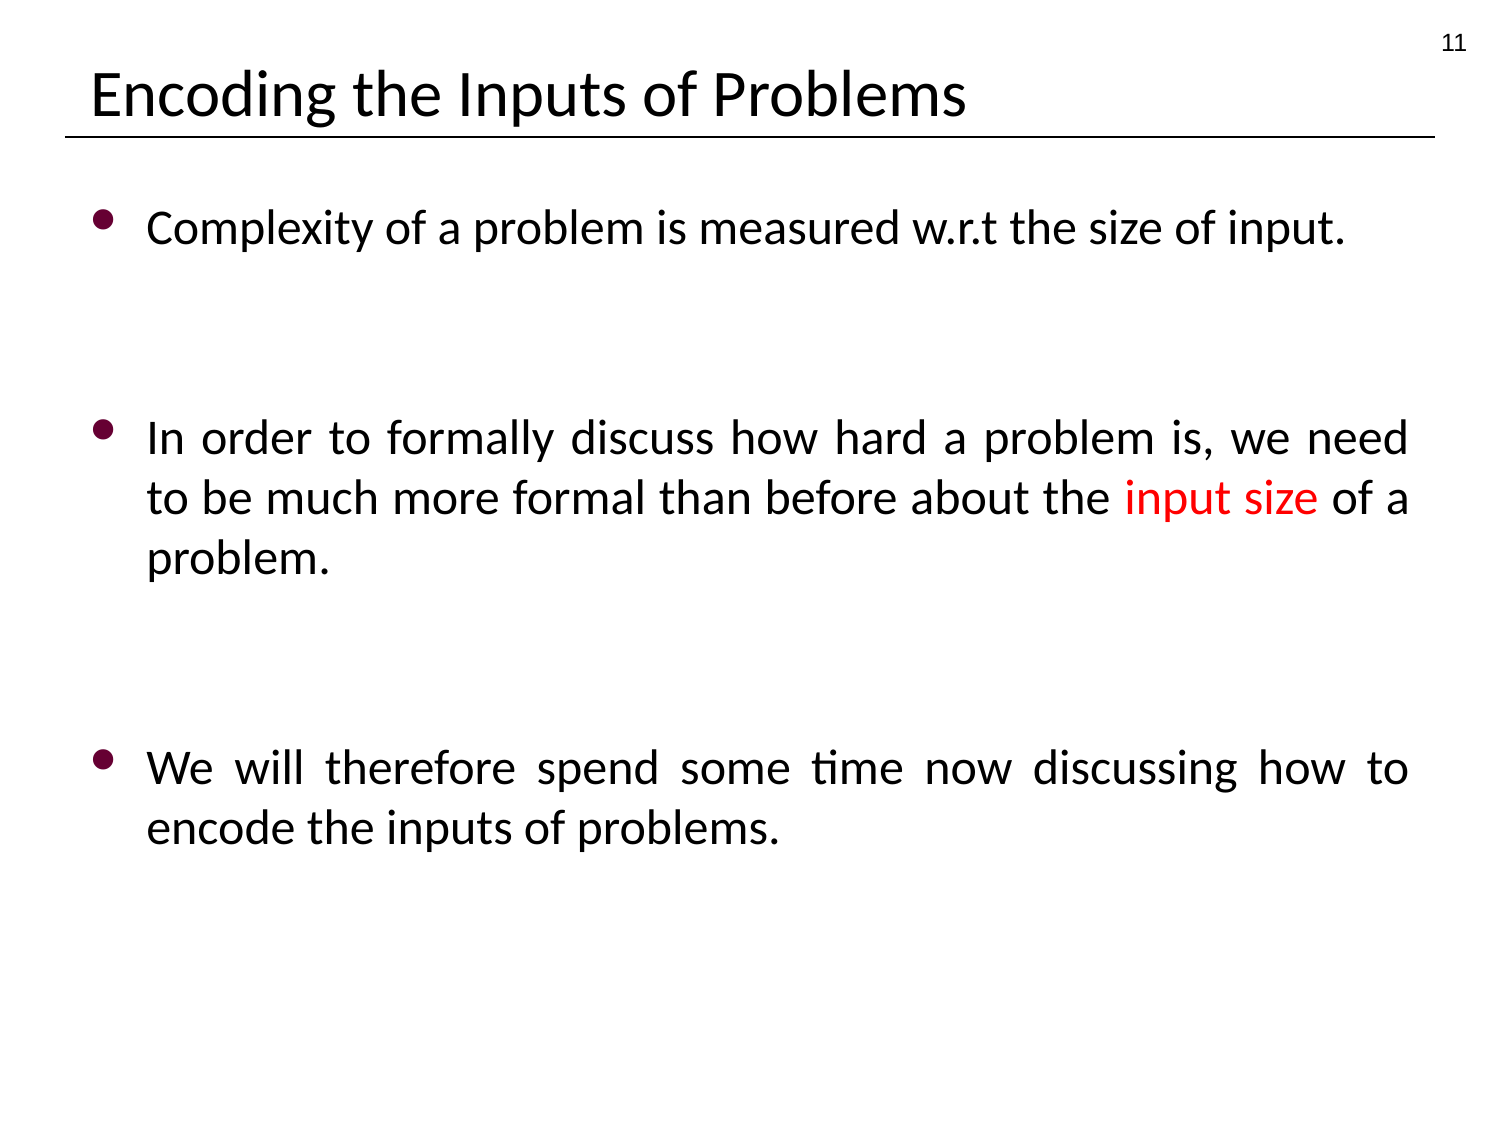

11
# Encoding the Inputs of Problems

Complexity of a problem is measured w.r.t the size of input.

In order to formally discuss how hard a problem is, we need to be much more formal than before about the input size of a problem.

We will therefore spend some time now discussing how to encode the inputs of problems.